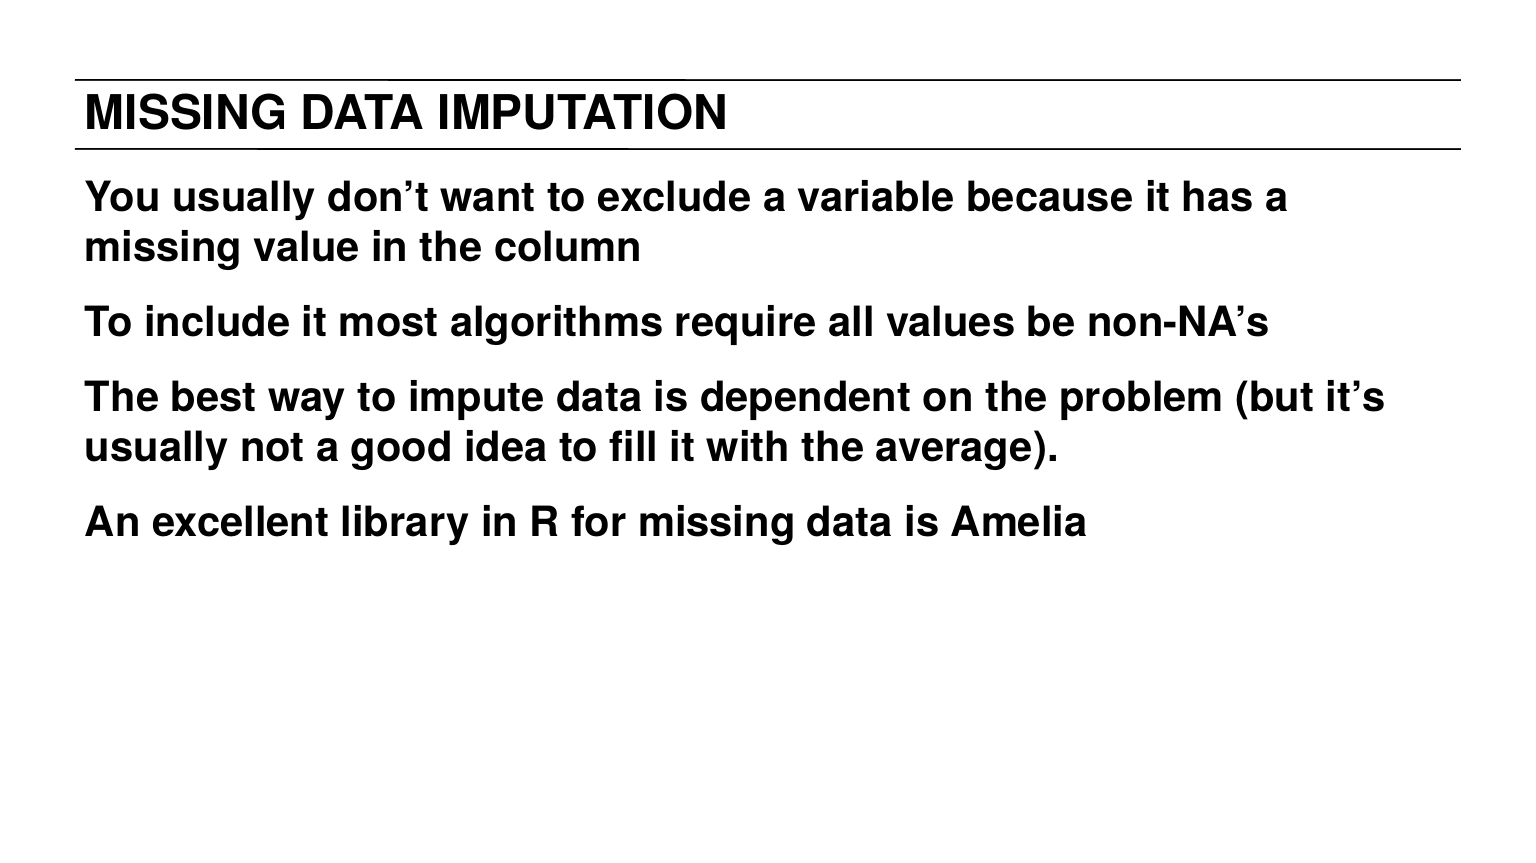

# MISSING DATA IMPUTATION
76

You usually don’t want to exclude a variable because it has a missing value in the column
To include it most algorithms require all values be non-NA’s
The best way to impute data is dependent on the problem (but it’s usually not a good idea to fill it with the average).
An excellent library in R for missing data is Amelia